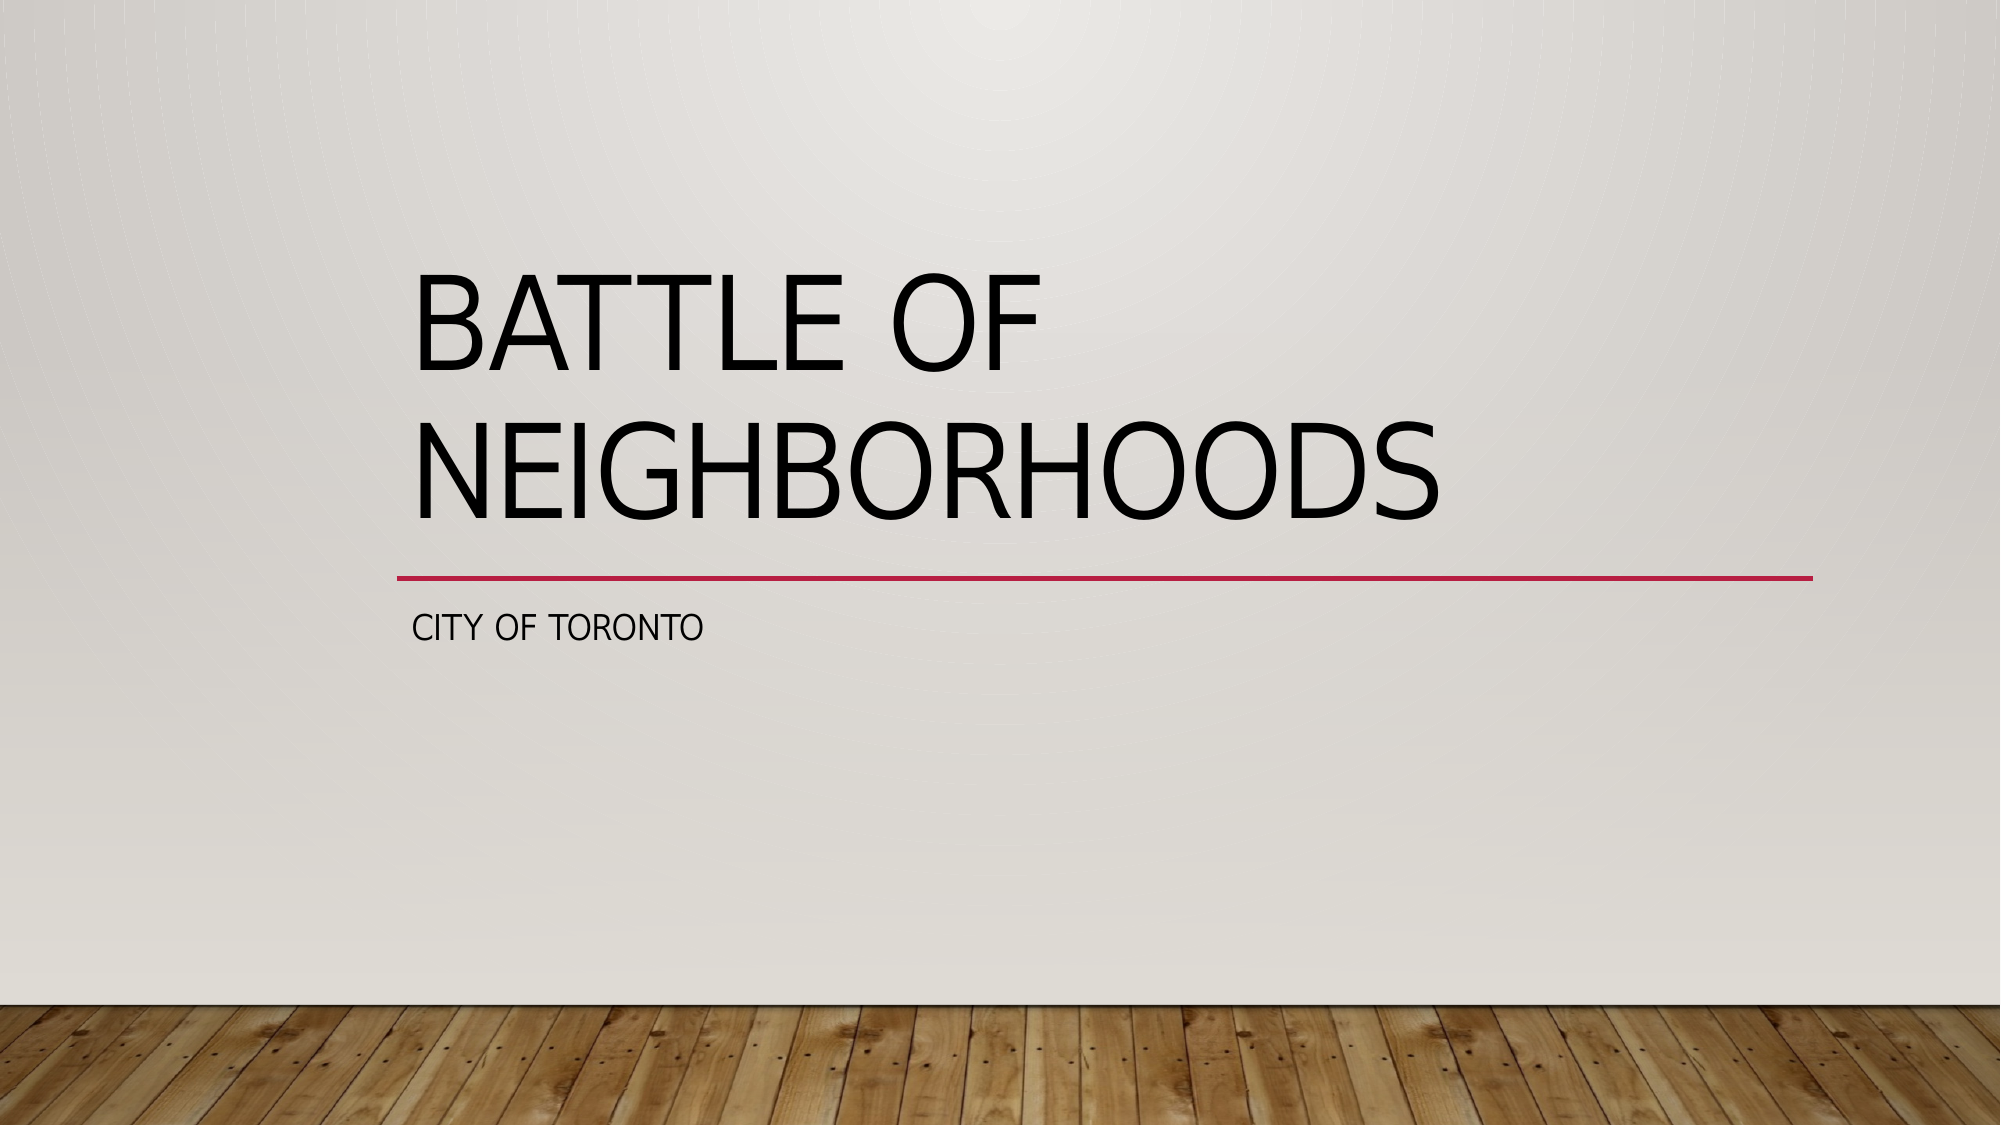

# Battle of Neighborhoods
City of Toronto